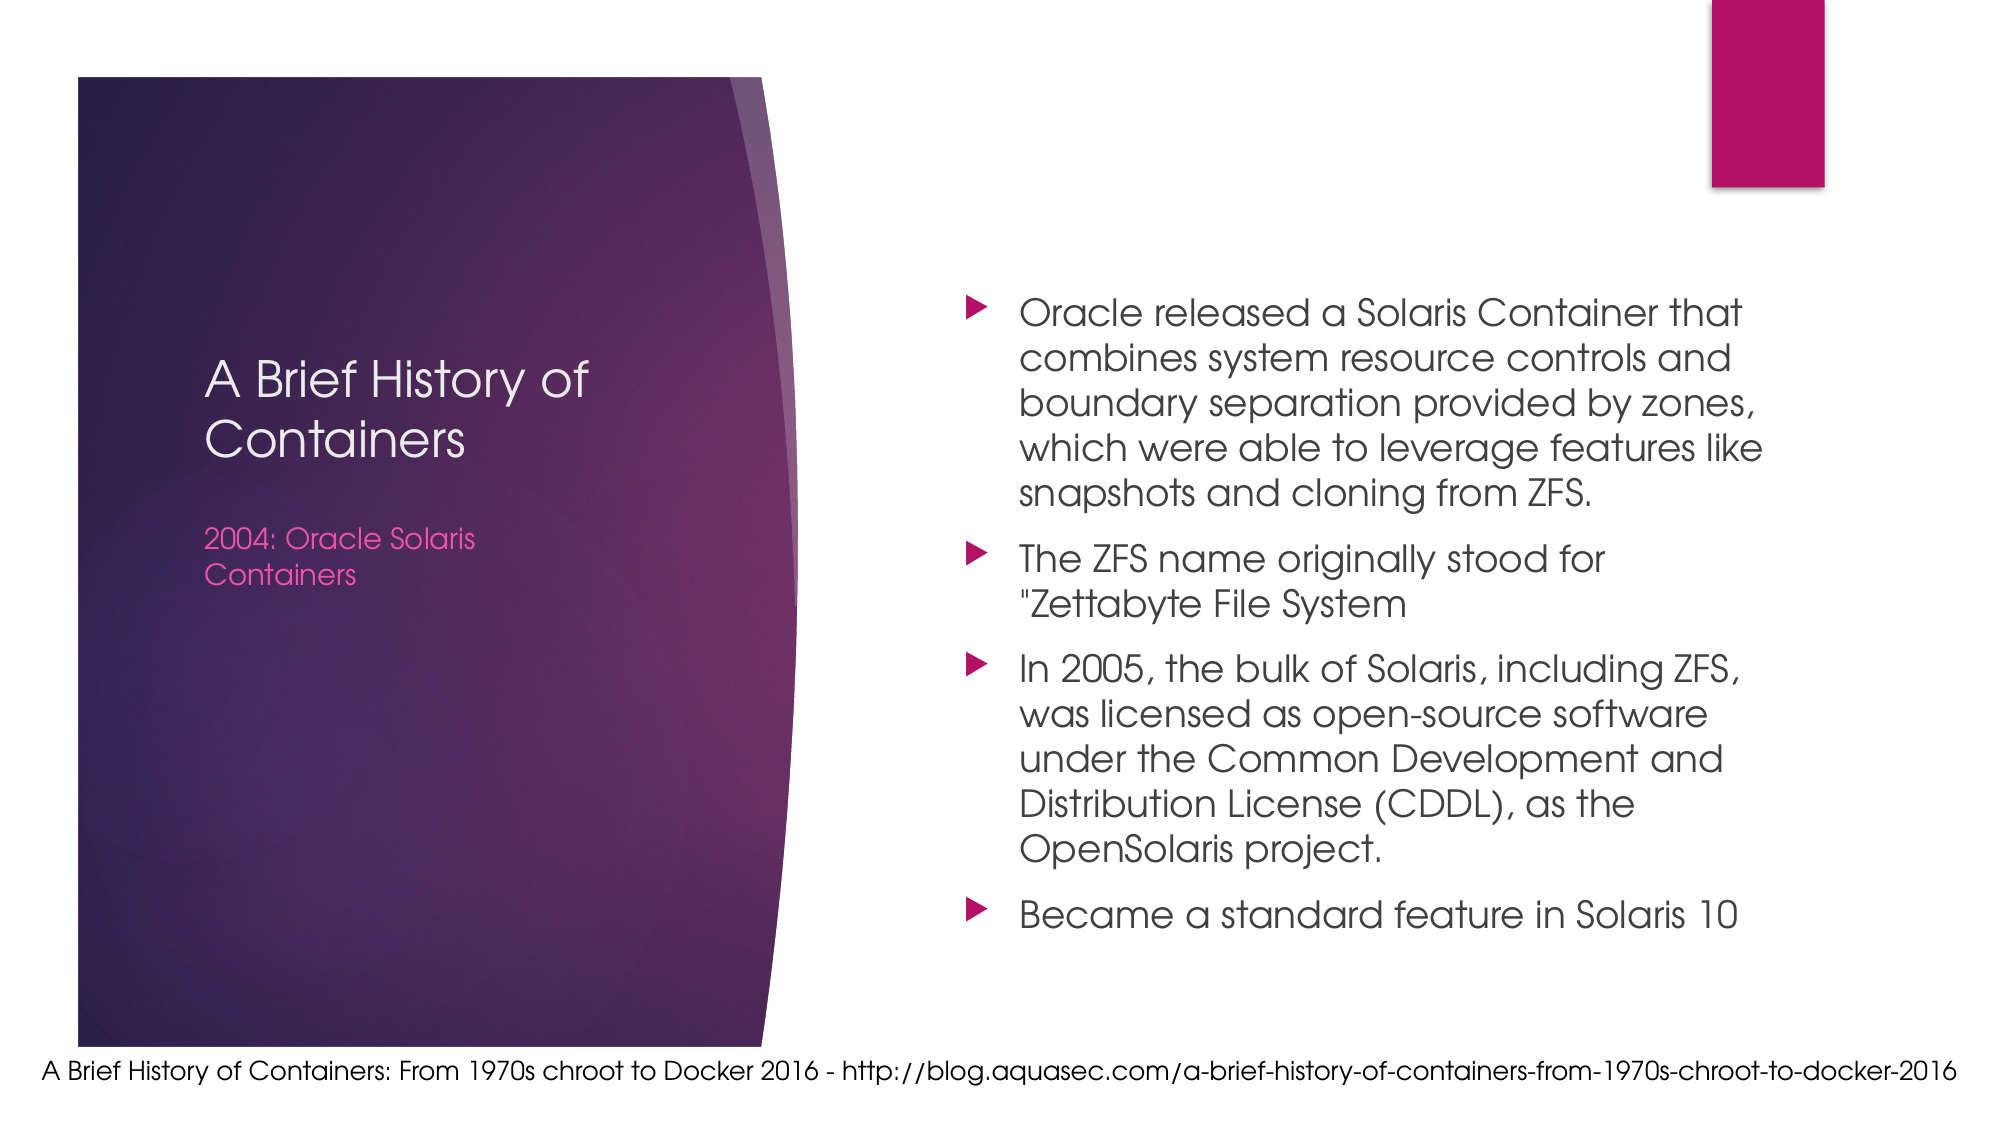

# A Brief History of Containers
Oracle released a Solaris Container that combines system resource controls and boundary separation provided by zones, which were able to leverage features like snapshots and cloning from ZFS.
The ZFS name originally stood for "Zettabyte File System
In 2005, the bulk of Solaris, including ZFS, was licensed as open-source software under the Common Development and Distribution License (CDDL), as the OpenSolaris project.
Became a standard feature in Solaris 10
2004: Oracle Solaris Containers
A Brief History of Containers: From 1970s chroot to Docker 2016 - http://blog.aquasec.com/a-brief-history-of-containers-from-1970s-chroot-to-docker-2016